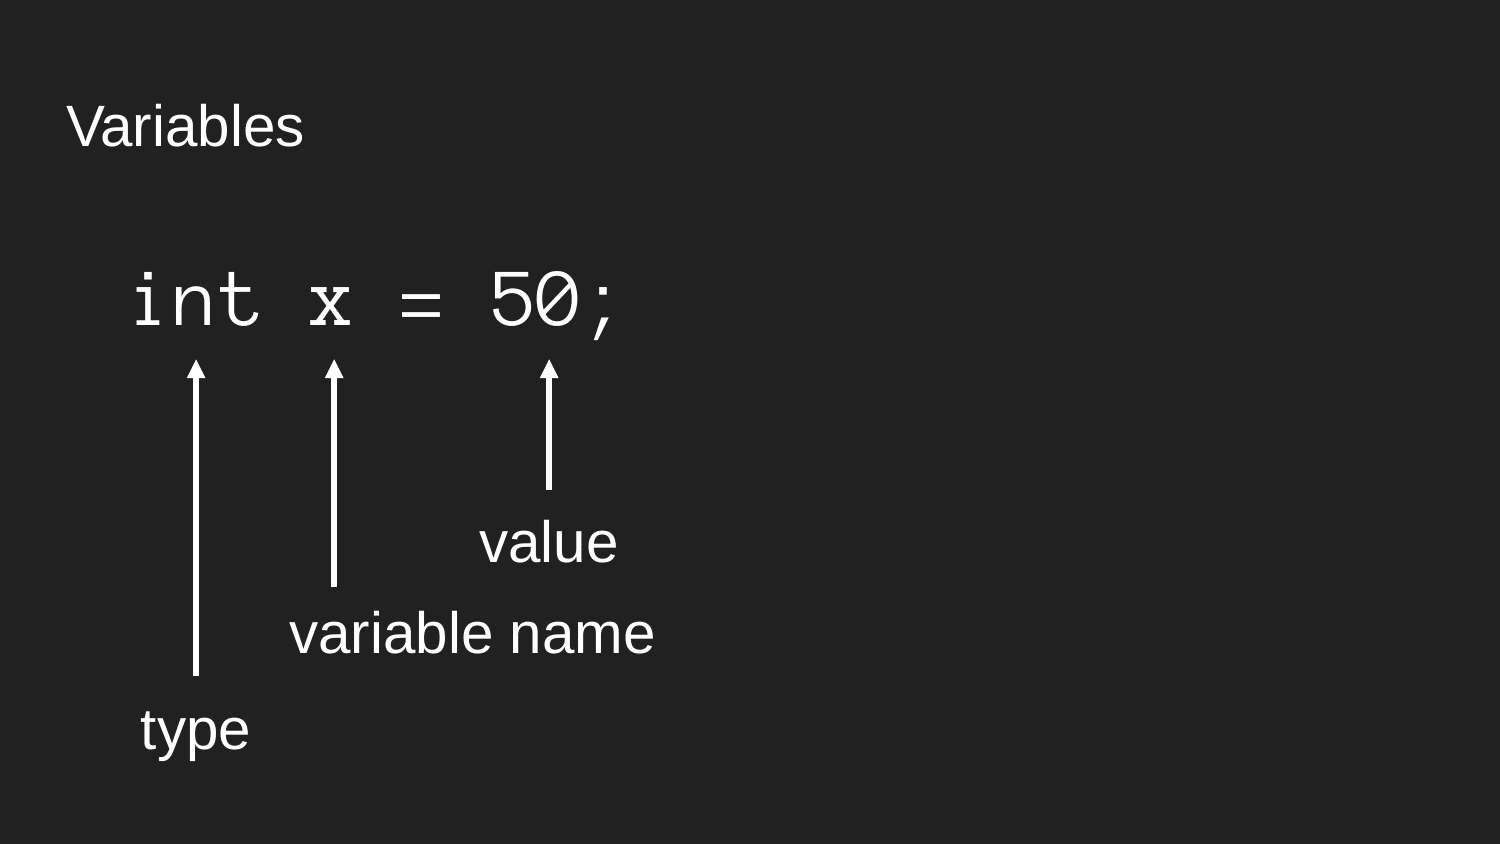

# Variables
int x = 50;
value
variable name
type